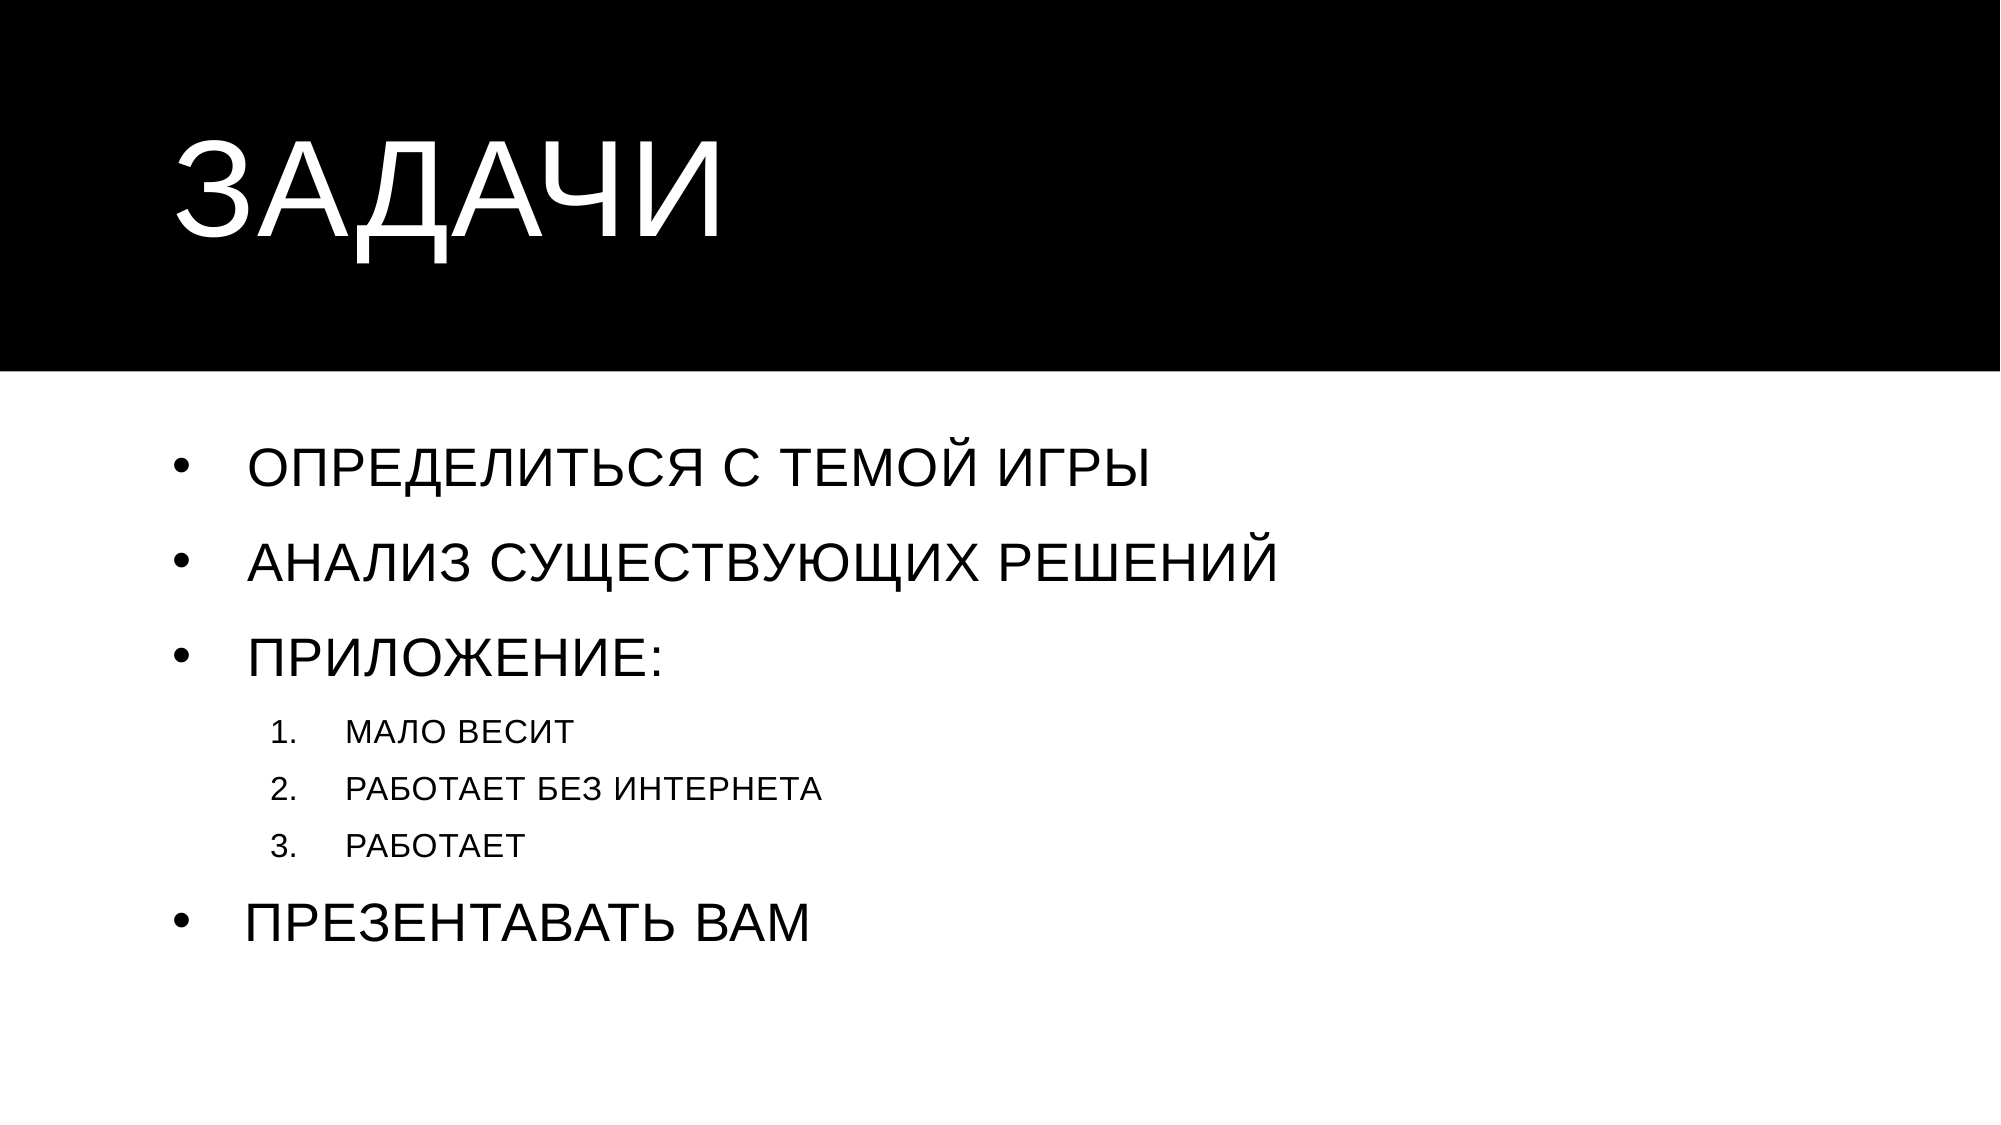

# задачи
ОПРЕДЕЛИТЬСЯ С ТЕМОЙ ИГРЫ
АНАЛИЗ СУЩЕСТВУЮЩИХ РЕШЕНИЙ
ПРИЛОЖЕНИЕ:
МАЛО ВЕСИТ
РАБОТАЕТ БЕЗ ИНТЕРНЕТА
РАБОТАЕТ
 ПРЕЗЕНТАВАТЬ ВАМ